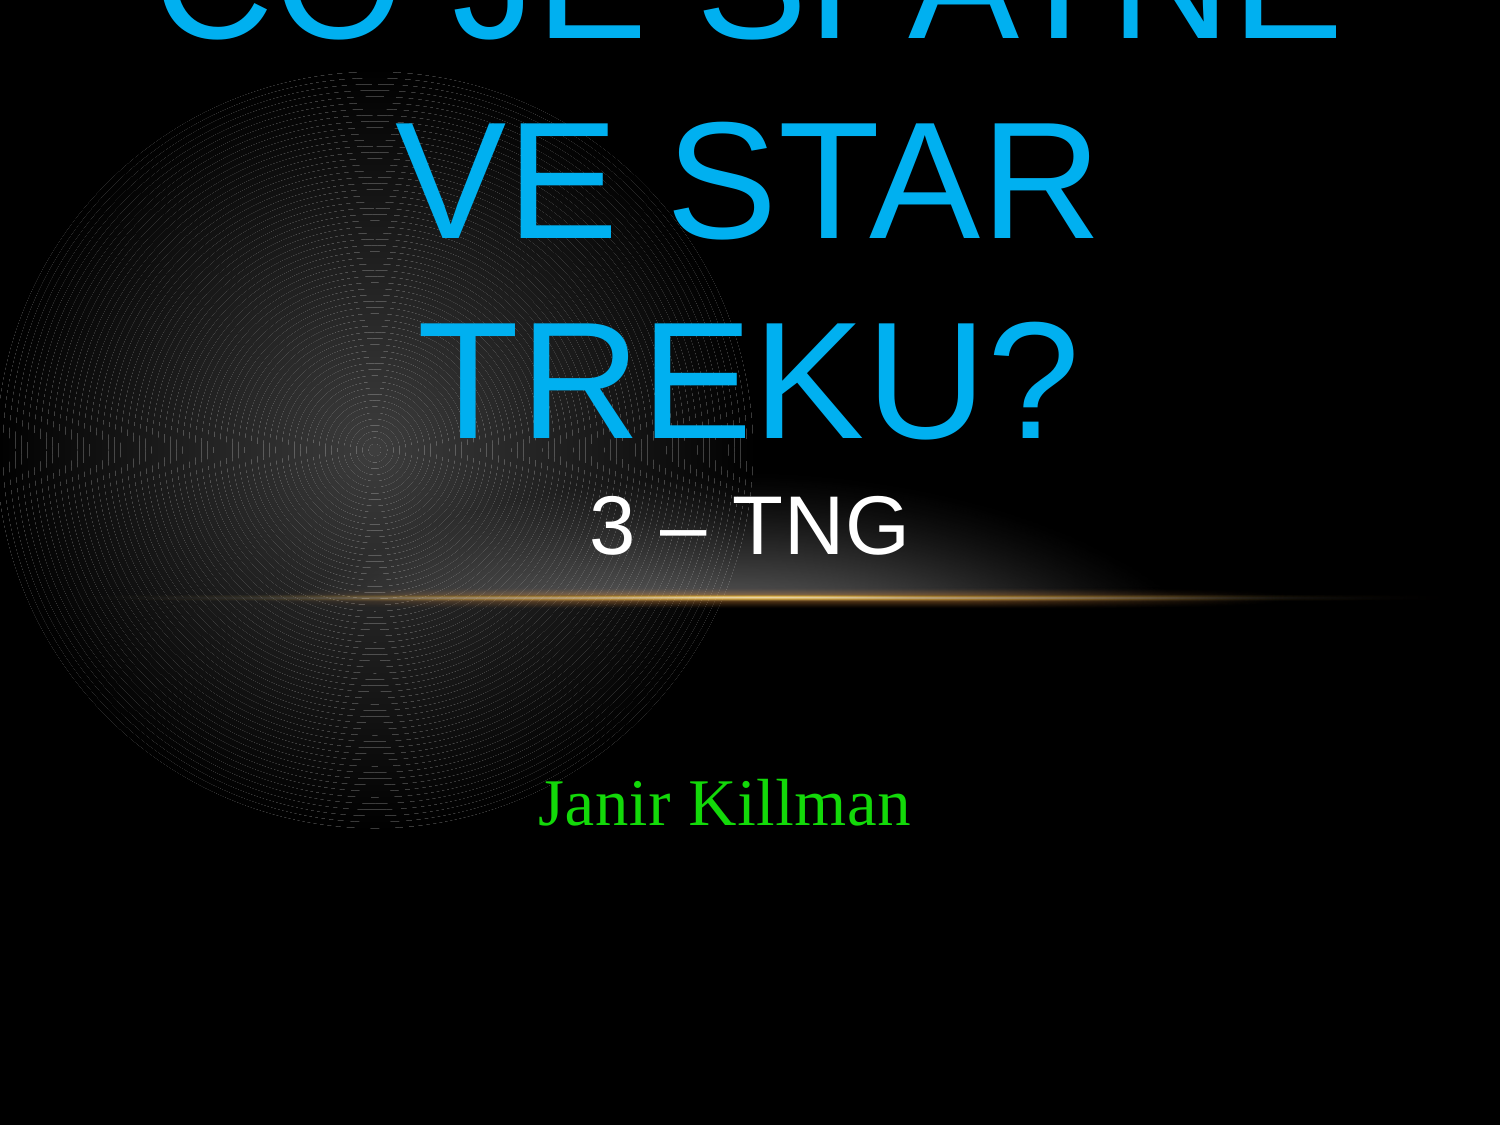

# CO JE ŠPATNĚ VE STAR TREKU? 3 – TNG
Janir Killman